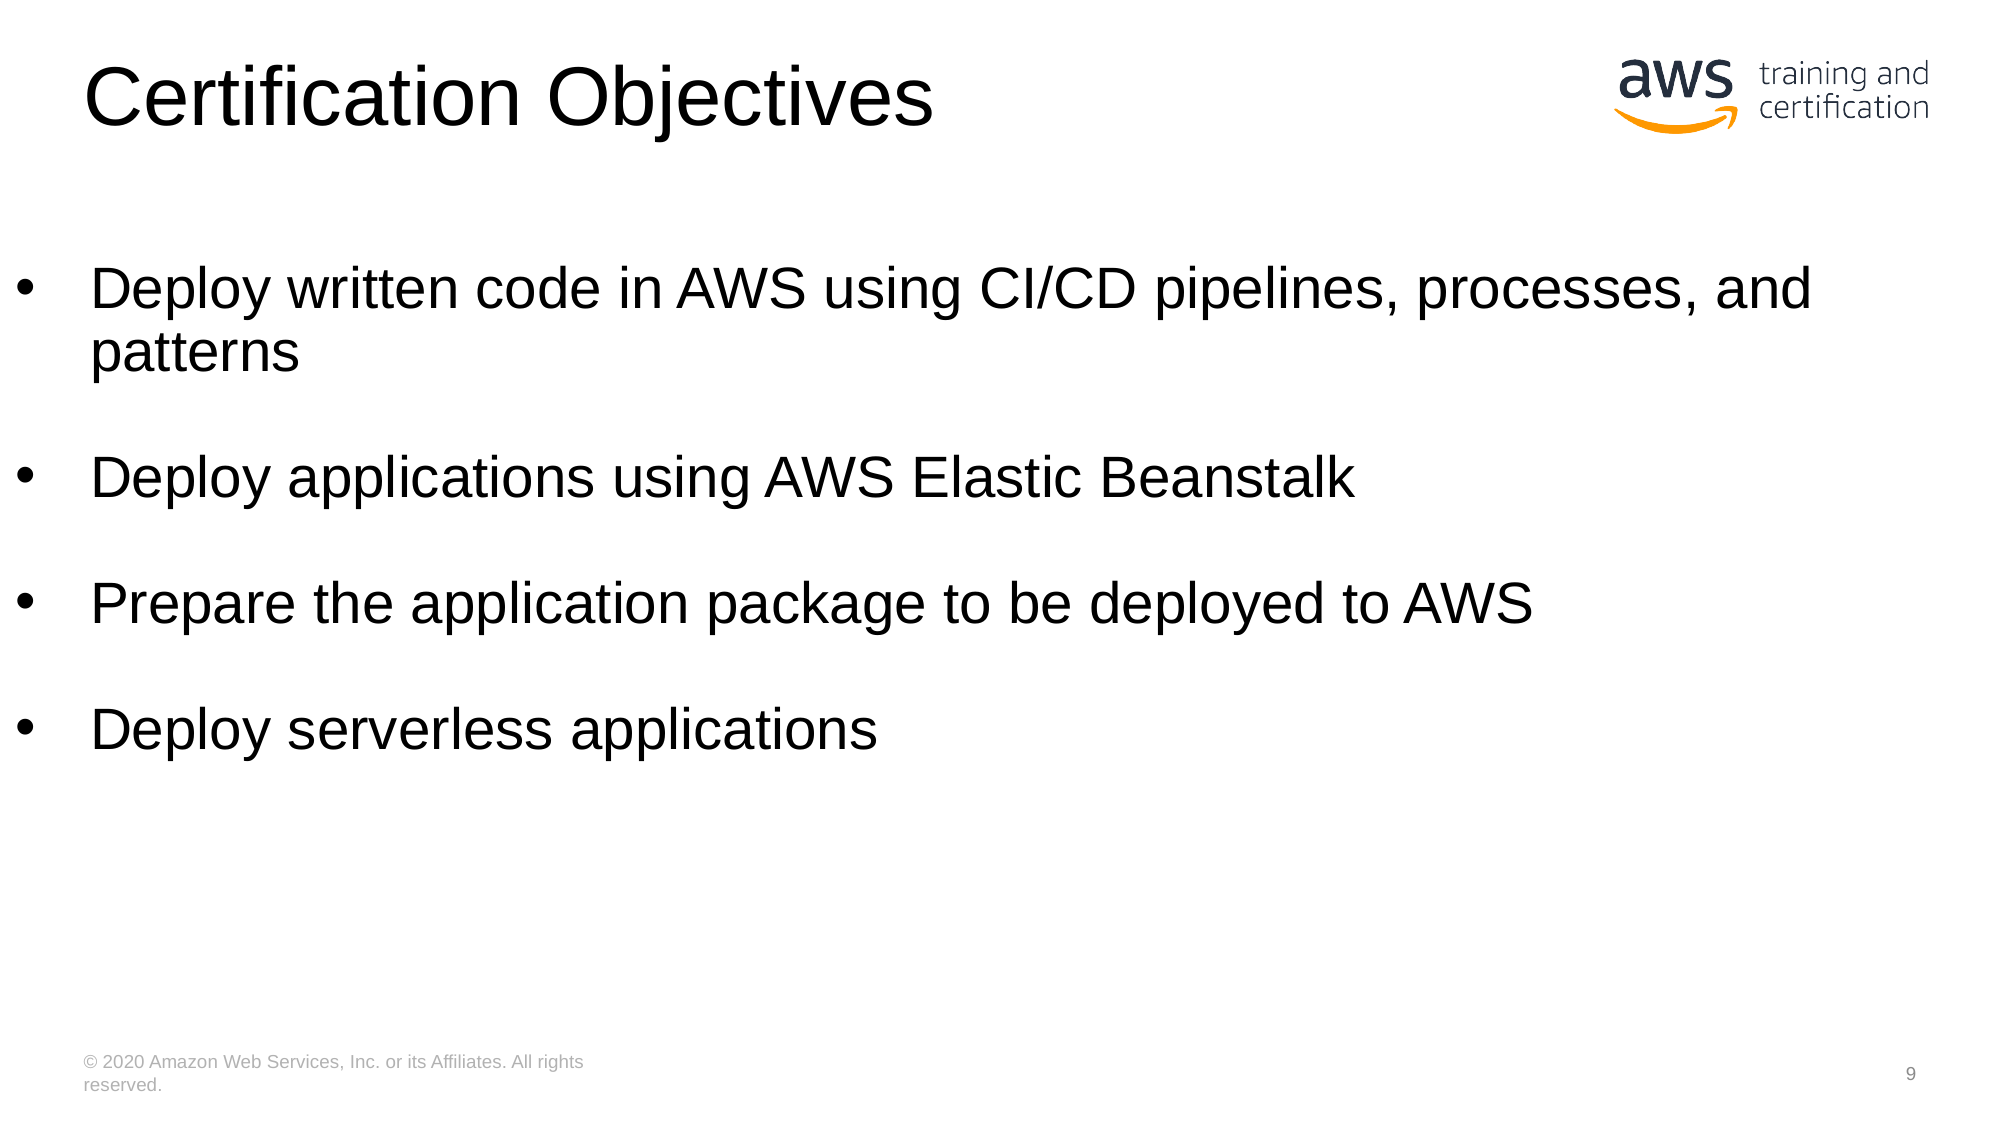

# Certification Objectives
Deploy written code in AWS using CI/CD pipelines, processes, and patterns
Deploy applications using AWS Elastic Beanstalk
Prepare the application package to be deployed to AWS
Deploy serverless applications
© 2020 Amazon Web Services, Inc. or its Affiliates. All rights reserved.
9